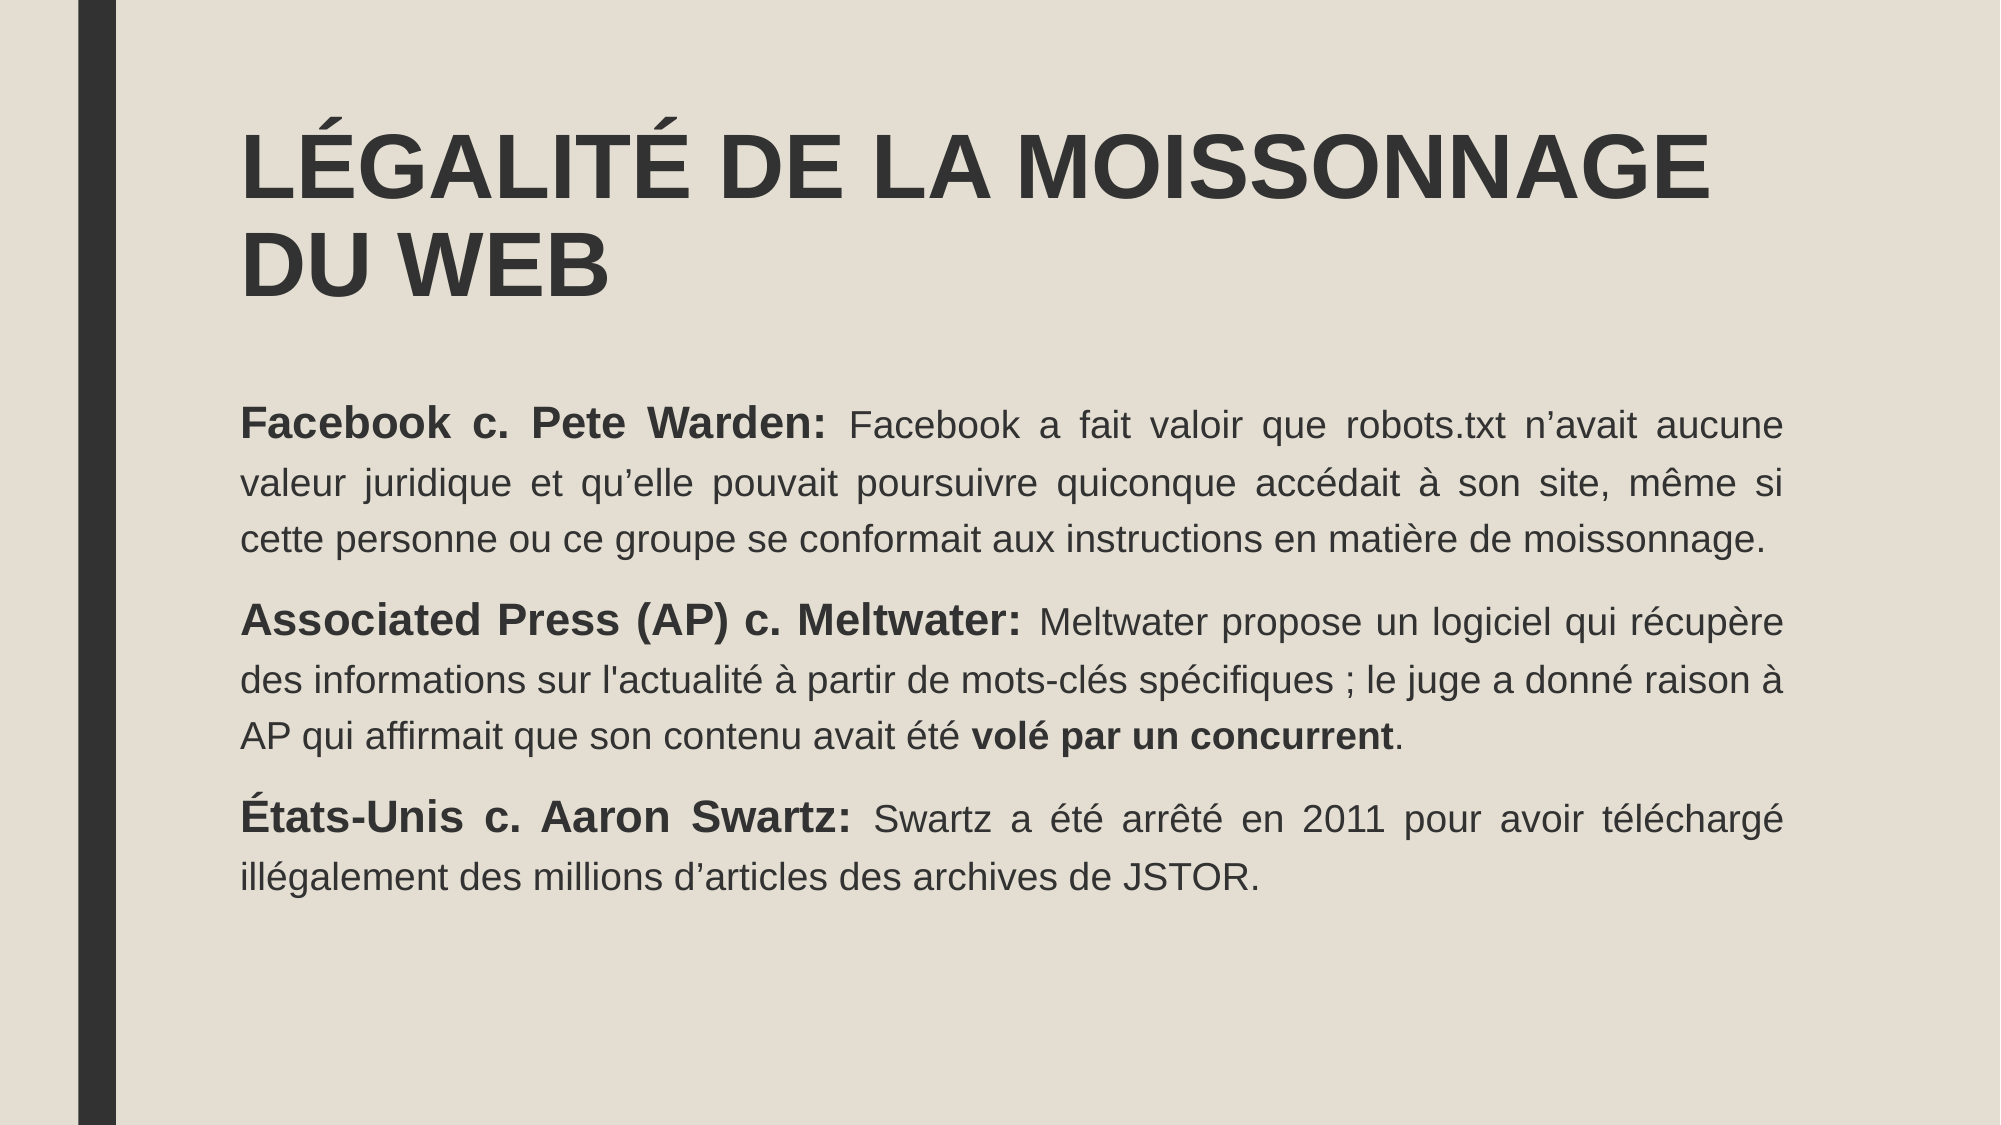

# LÉGALITÉ DE LA MOISSONNAGE DU WEB
Facebook c. Pete Warden: Facebook a fait valoir que robots.txt n’avait aucune valeur juridique et qu’elle pouvait poursuivre quiconque accédait à son site, même si cette personne ou ce groupe se conformait aux instructions en matière de moissonnage.
Associated Press (AP) c. Meltwater: Meltwater propose un logiciel qui récupère des informations sur l'actualité à partir de mots-clés spécifiques ; le juge a donné raison à AP qui affirmait que son contenu avait été volé par un concurrent.
États-Unis c. Aaron Swartz: Swartz a été arrêté en 2011 pour avoir téléchargé illégalement des millions d’articles des archives de JSTOR.